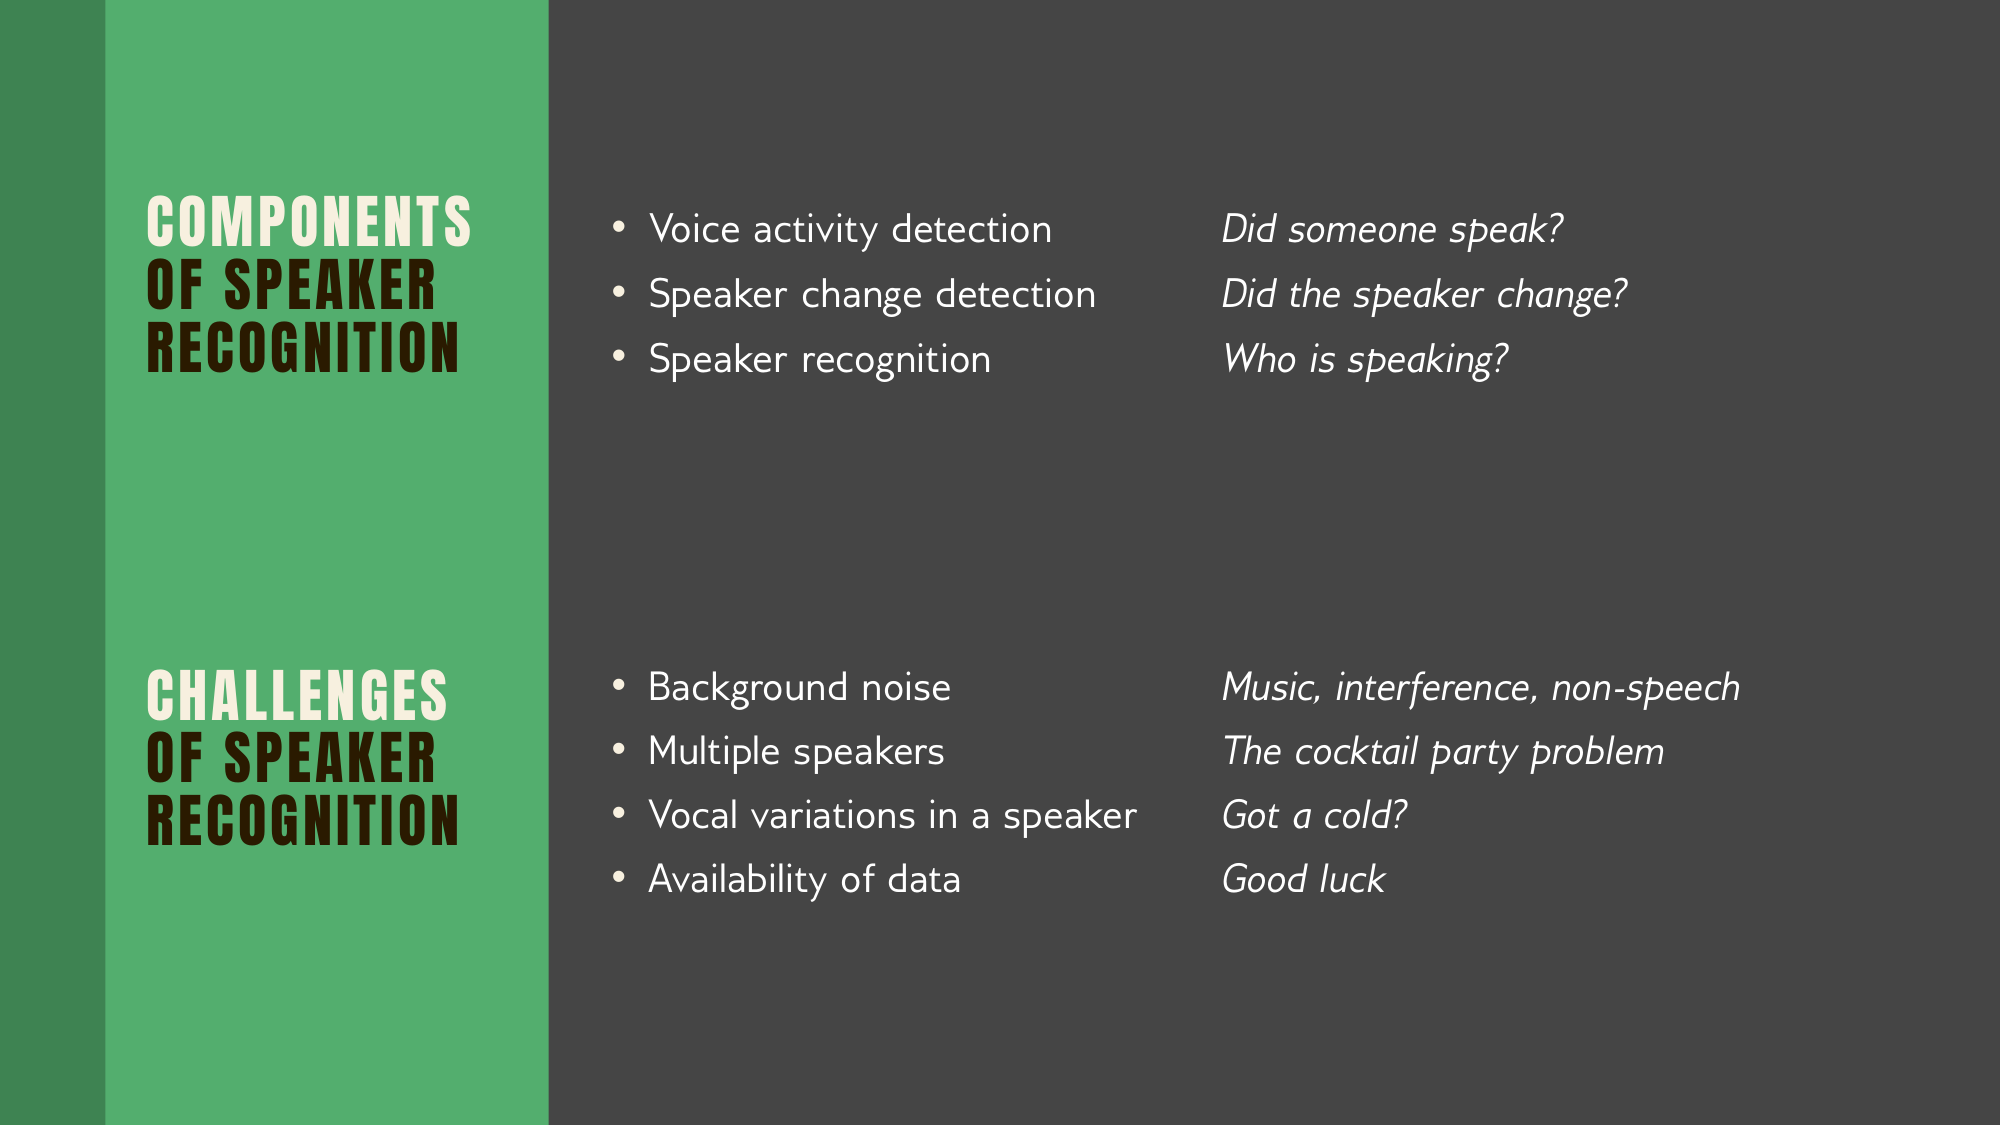

# Components of speaker recognition
Voice activity detection
Speaker change detection
Speaker recognition
Did someone speak?
Did the speaker change?
Who is speaking?
challenges of speaker recognition
Background noise
Multiple speakers
Vocal variations in a speaker
Availability of data
Music, interference, non-speech
The cocktail party problem
Got a cold?
Good luck